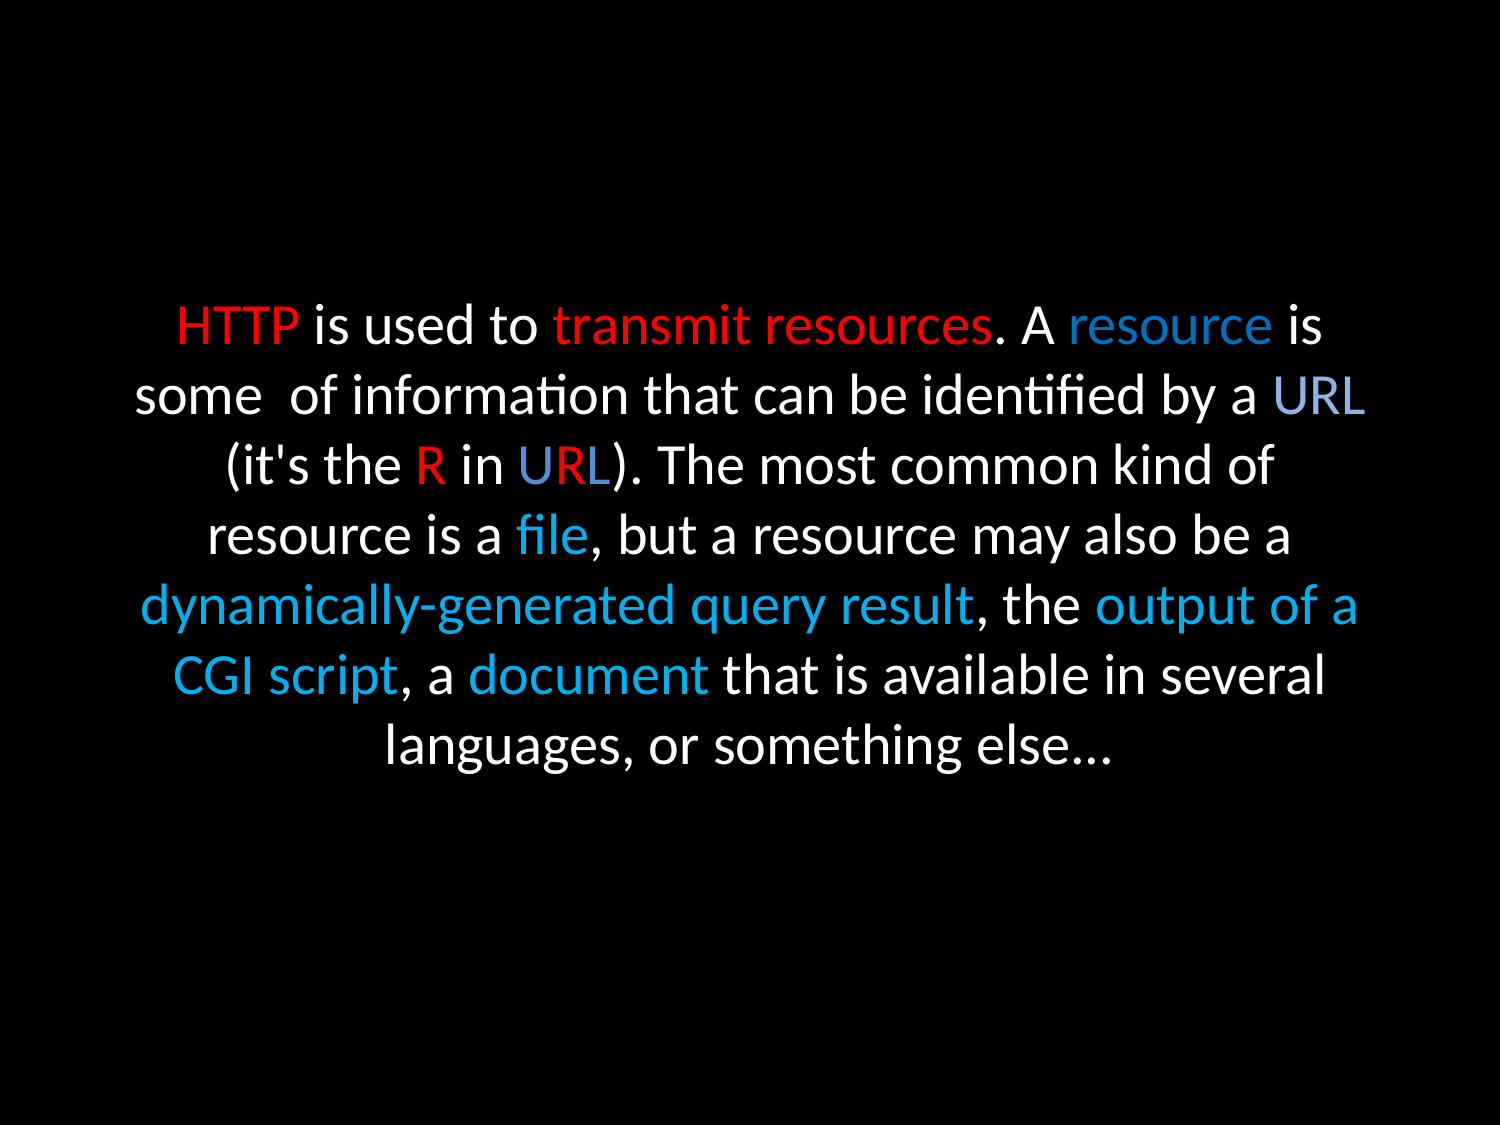

# HTTP is used to transmit resources. A resource is some  of information that can be identified by a URL (it's the R in URL). The most common kind of resource is a file, but a resource may also be a dynamically-generated query result, the output of a CGI script, a document that is available in several languages, or something else...